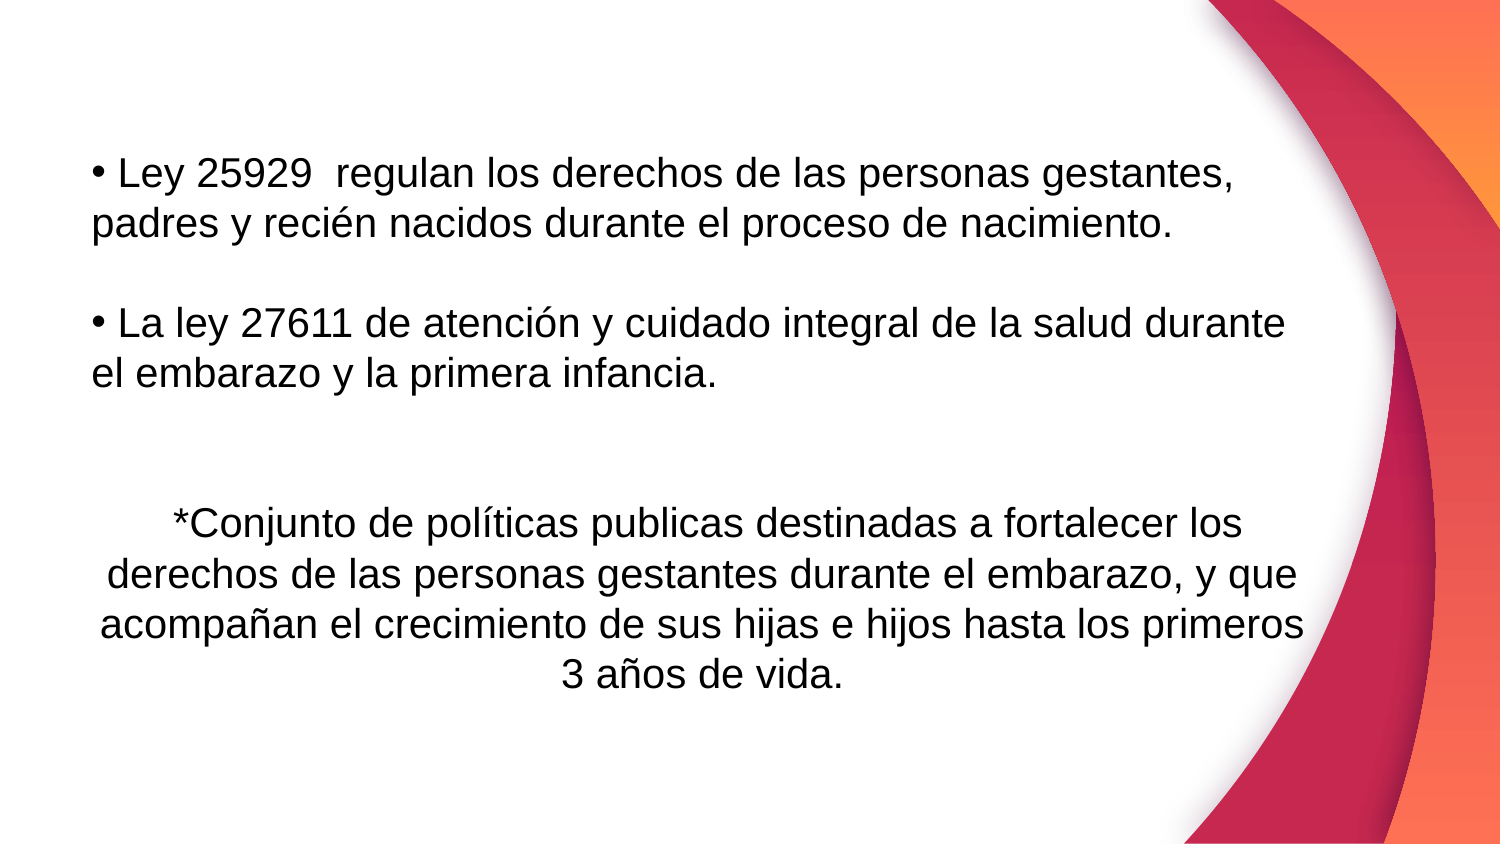

Ley 25929  regulan los derechos de las personas gestantes, padres y recién nacidos durante el proceso de nacimiento.

 La ley 27611 de atención y cuidado integral de la salud durante el embarazo y la primera infancia.

 *Conjunto de políticas publicas destinadas a fortalecer los derechos de las personas gestantes durante el embarazo, y que acompañan el crecimiento de sus hijas e hijos hasta los primeros 3 años de vida.